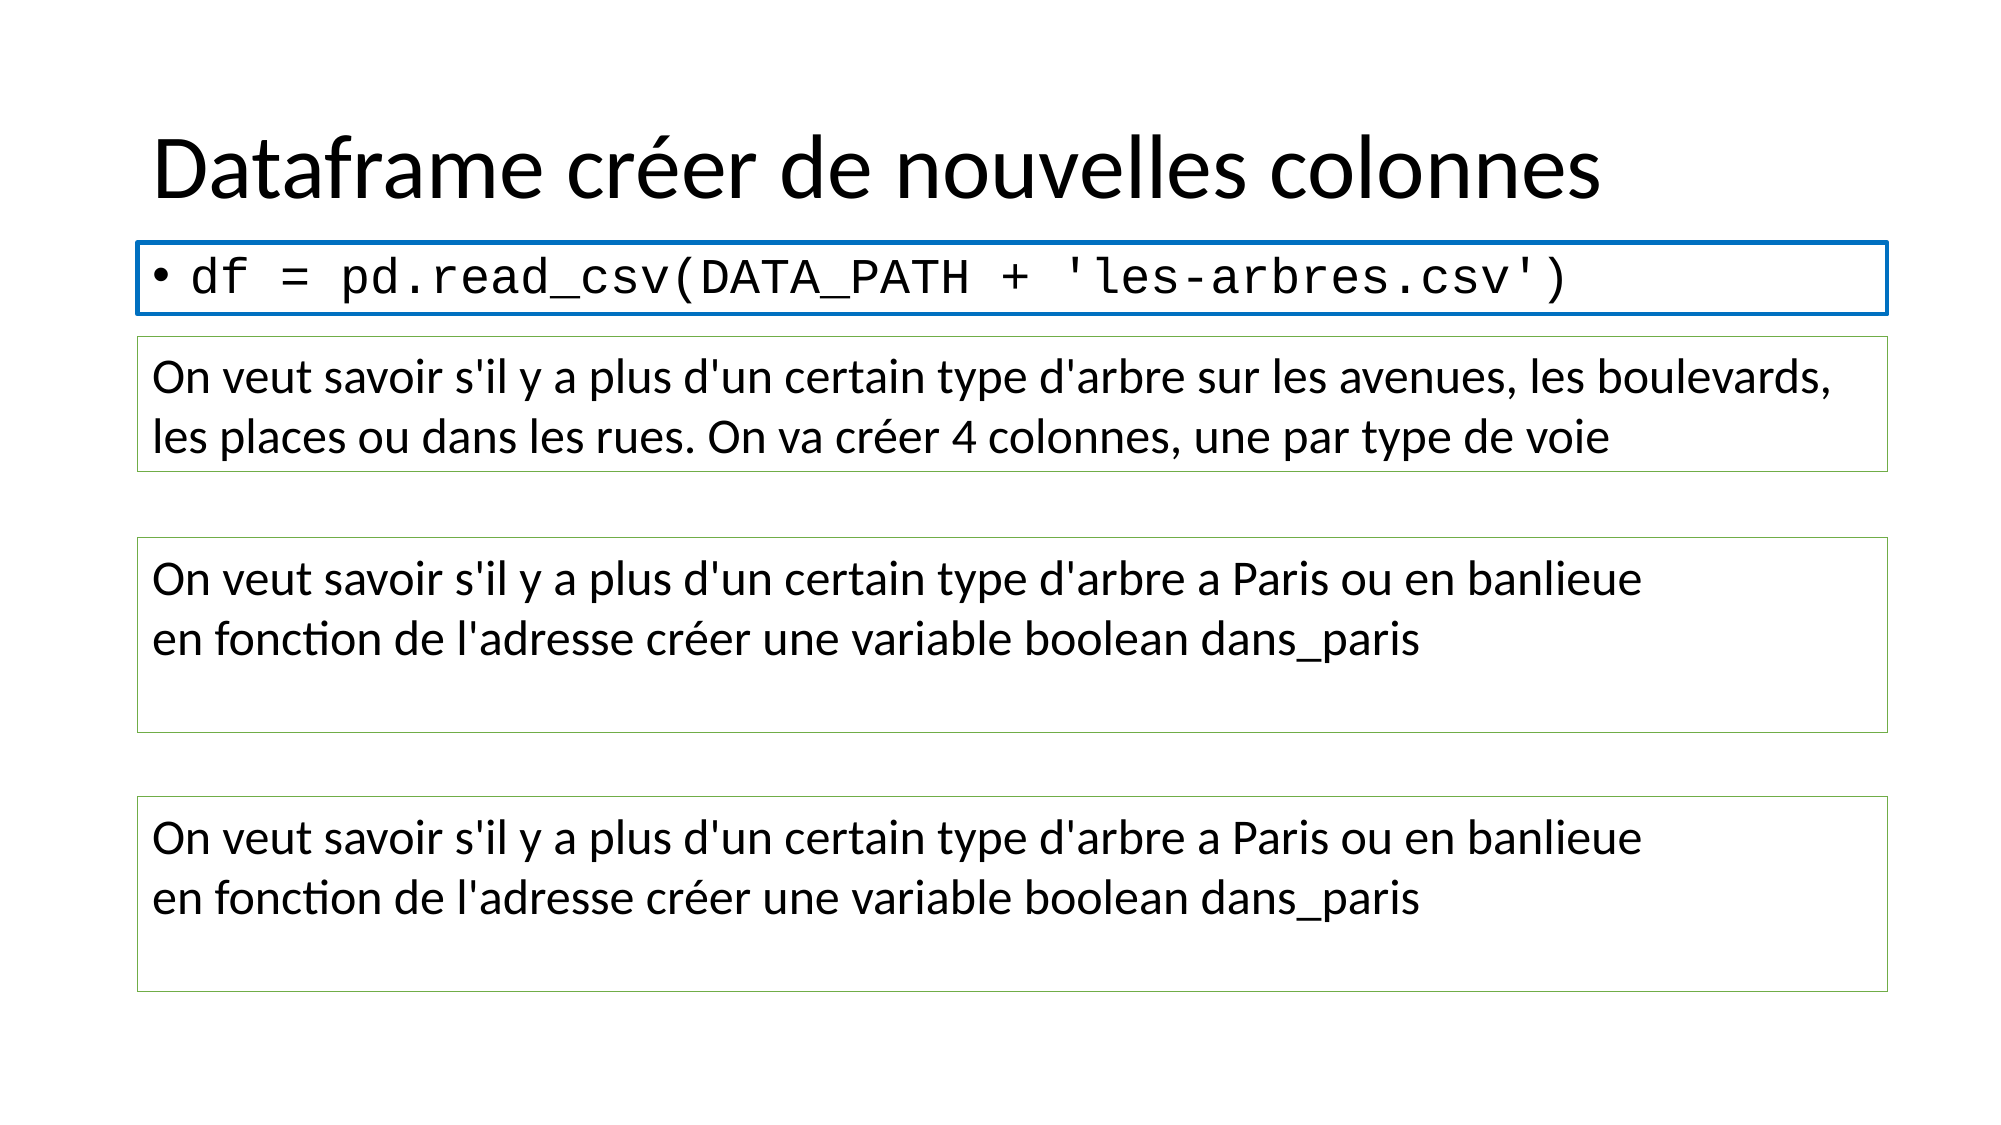

# Dataframe créer de nouvelles colonnes
df = pd.read_csv(DATA_PATH + 'les-arbres.csv')
On veut savoir s'il y a plus d'un certain type d'arbre sur les avenues, les boulevards, les places ou dans les rues. On va créer 4 colonnes, une par type de voie
On veut savoir s'il y a plus d'un certain type d'arbre a Paris ou en banlieue
en fonction de l'adresse créer une variable boolean dans_paris

On veut savoir s'il y a plus d'un certain type d'arbre a Paris ou en banlieue
en fonction de l'adresse créer une variable boolean dans_paris